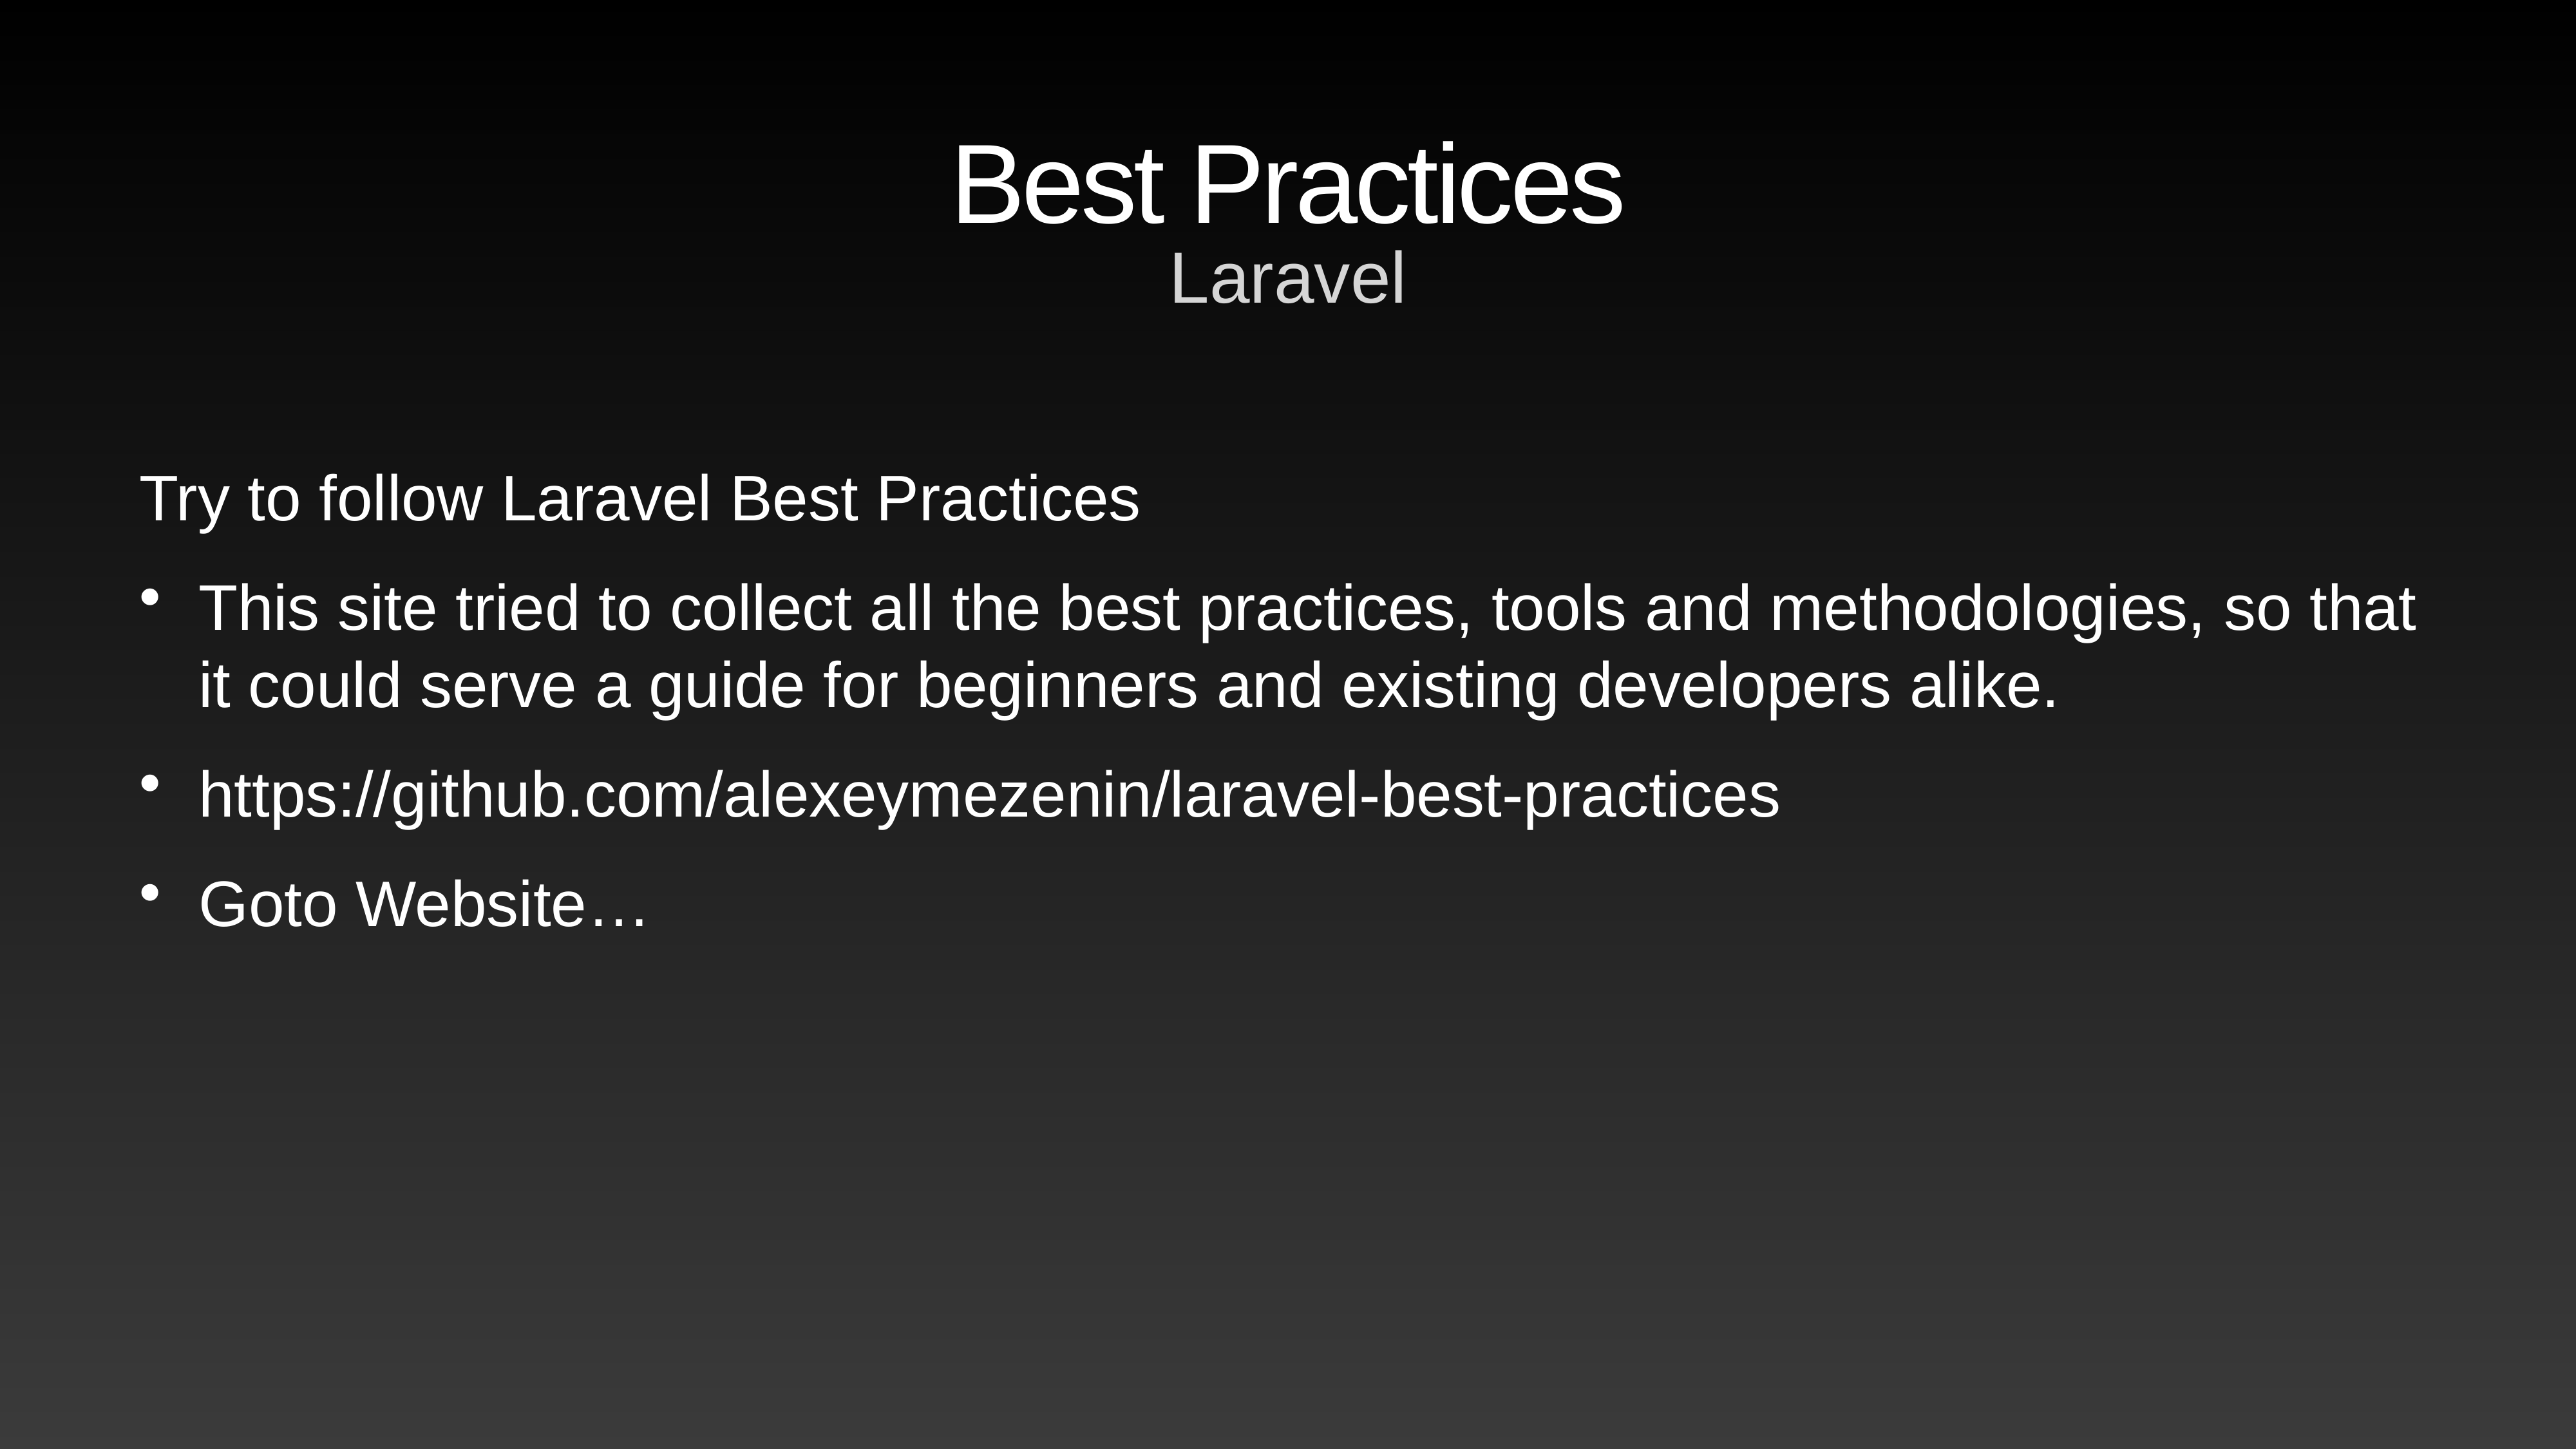

# Best Practices
Laravel
Try to follow Laravel Best Practices
This site tried to collect all the best practices, tools and methodologies, so that it could serve a guide for beginners and existing developers alike.
https://github.com/alexeymezenin/laravel-best-practices
Goto Website…